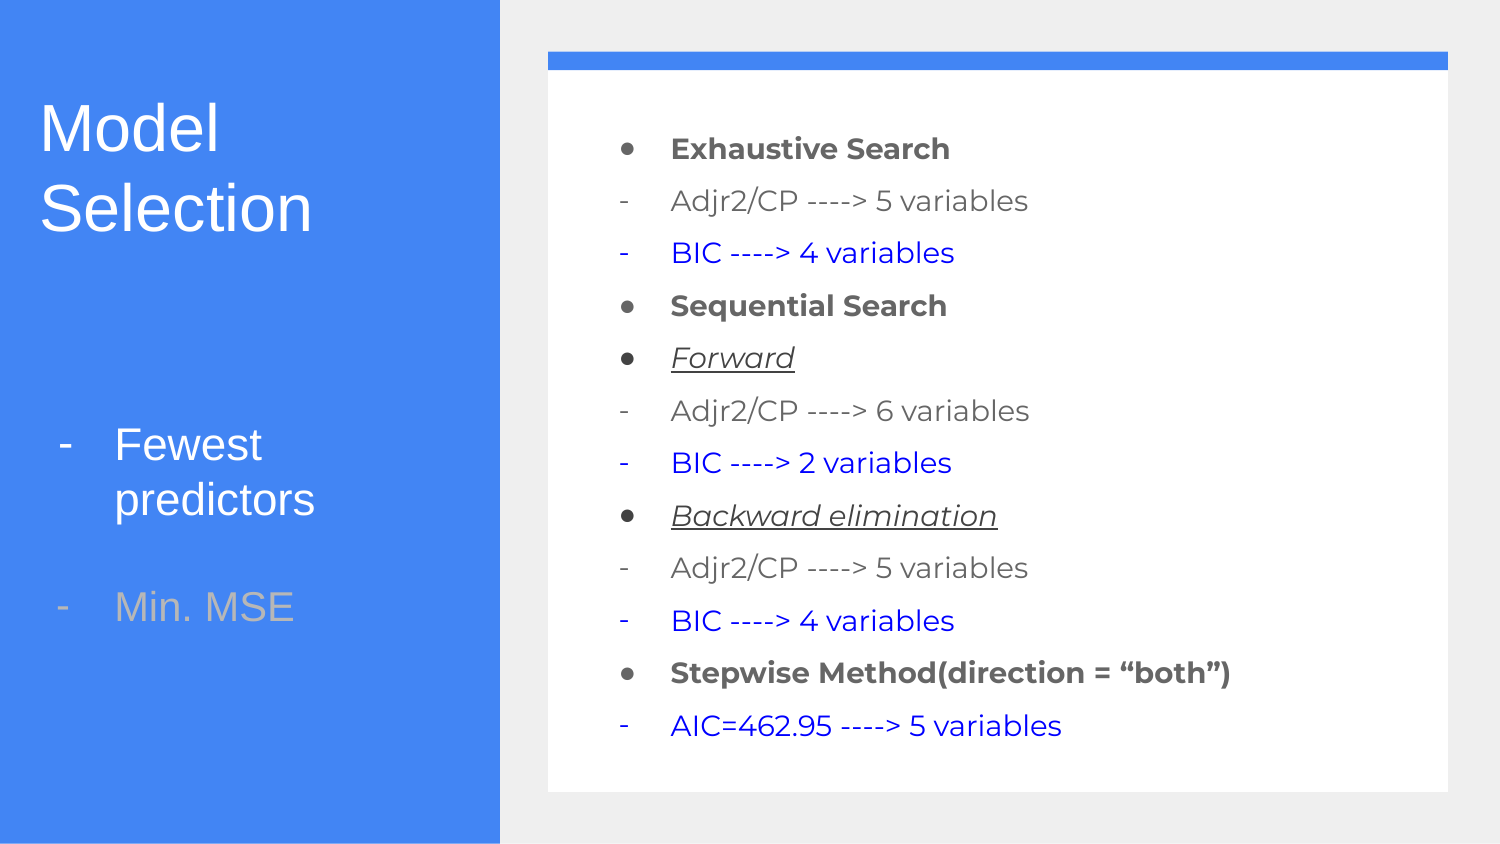

# Model Selection

Fewest predictors

Min. MSE
Exhaustive Search
Adjr2/CP ----> 5 variables
BIC ----> 4 variables
Sequential Search
Forward
Adjr2/CP ----> 6 variables
BIC ----> 2 variables
Backward elimination
Adjr2/CP ----> 5 variables
BIC ----> 4 variables
Stepwise Method(direction = “both”)
AIC=462.95 ----> 5 variables